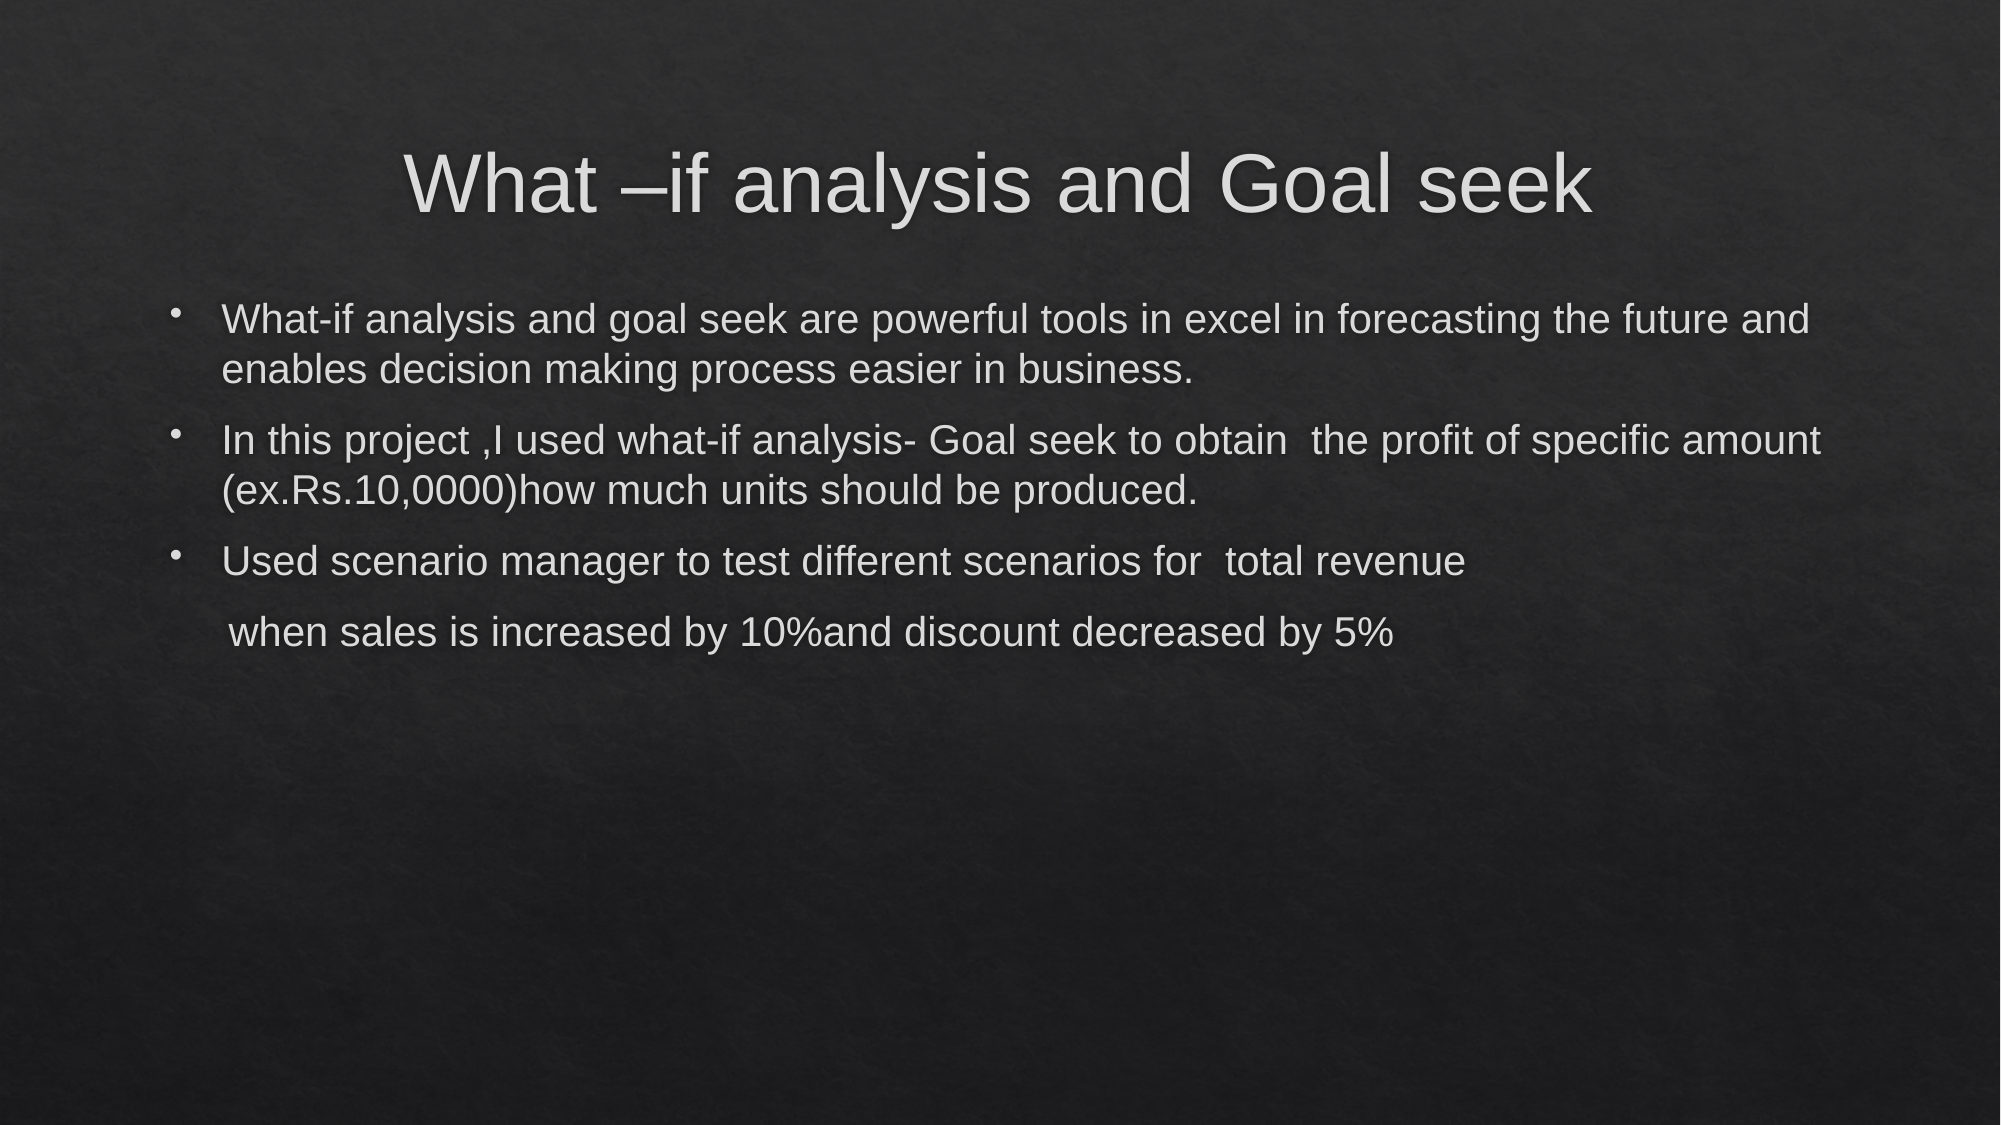

# What –if analysis and Goal seek
What-if analysis and goal seek are powerful tools in excel in forecasting the future and enables decision making process easier in business.
In this project ,I used what-if analysis- Goal seek to obtain  the profit of specific amount (ex.Rs.10,0000)how much units should be produced.
Used scenario manager to test different scenarios for  total revenue
     when sales is increased by 10%and discount decreased by 5%